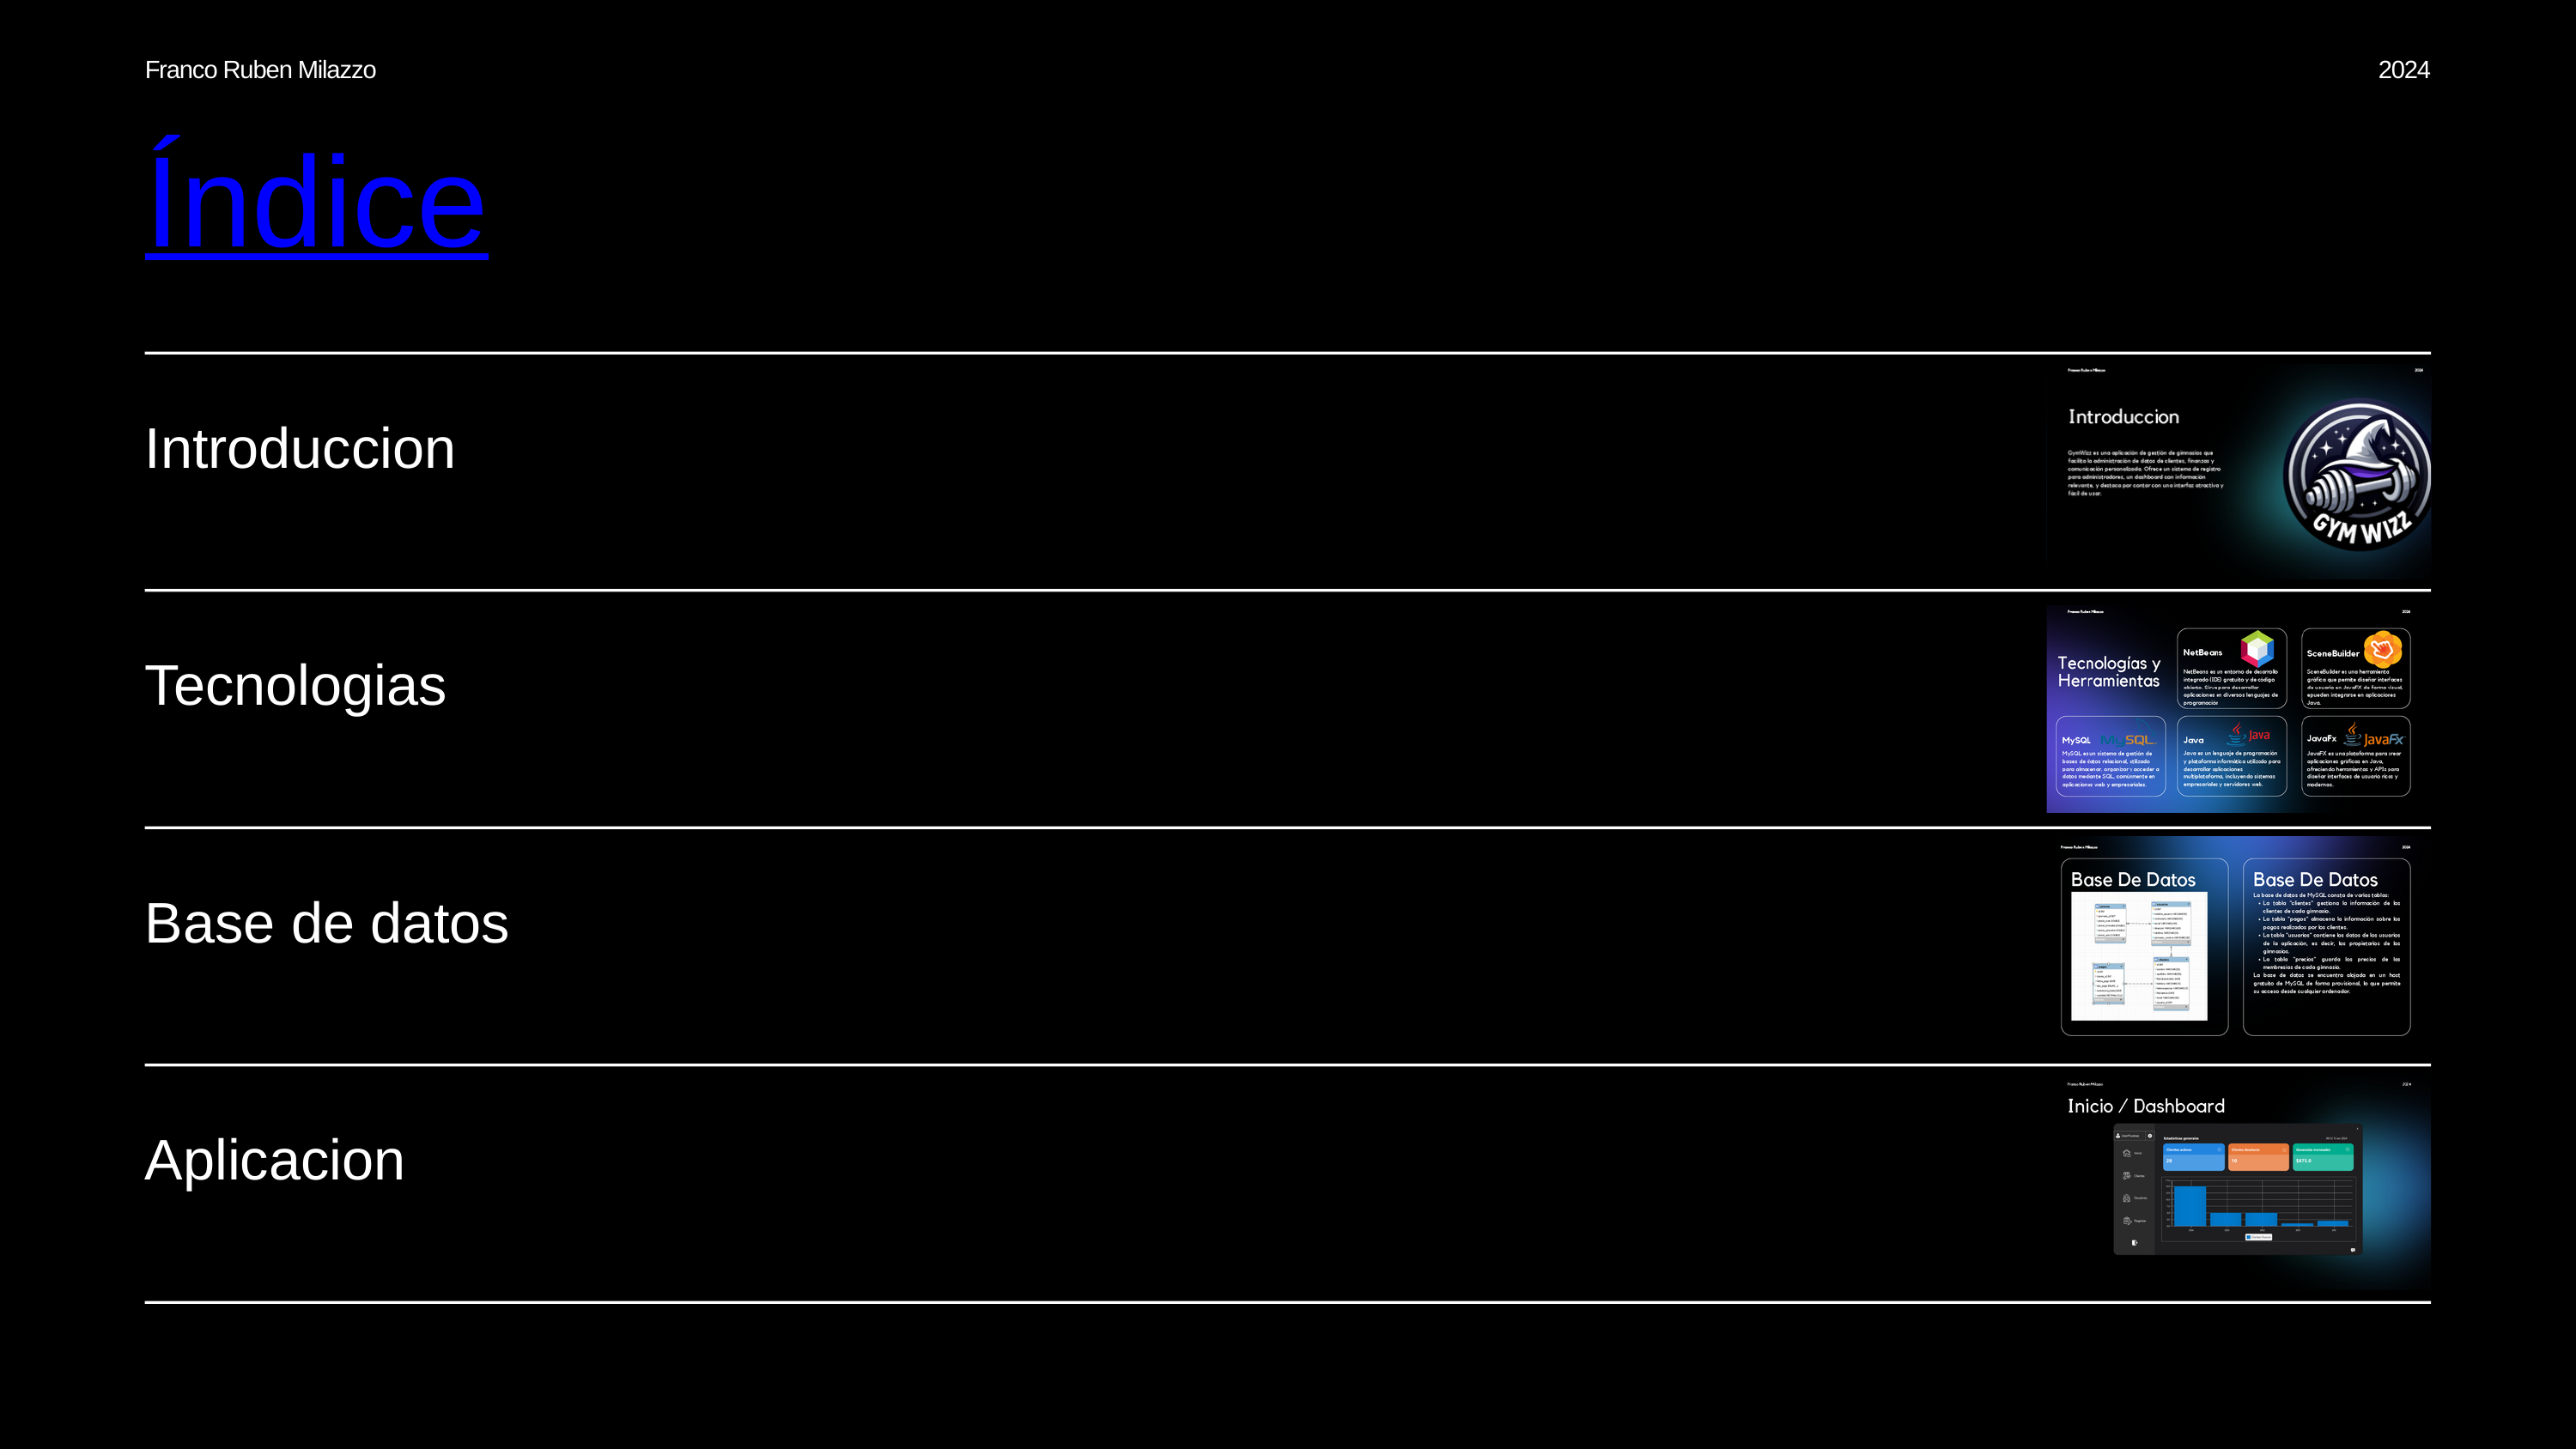

Franco Ruben Milazzo
2024
Índice

Introduccion

Tecnologias

Base de datos

Aplicacion